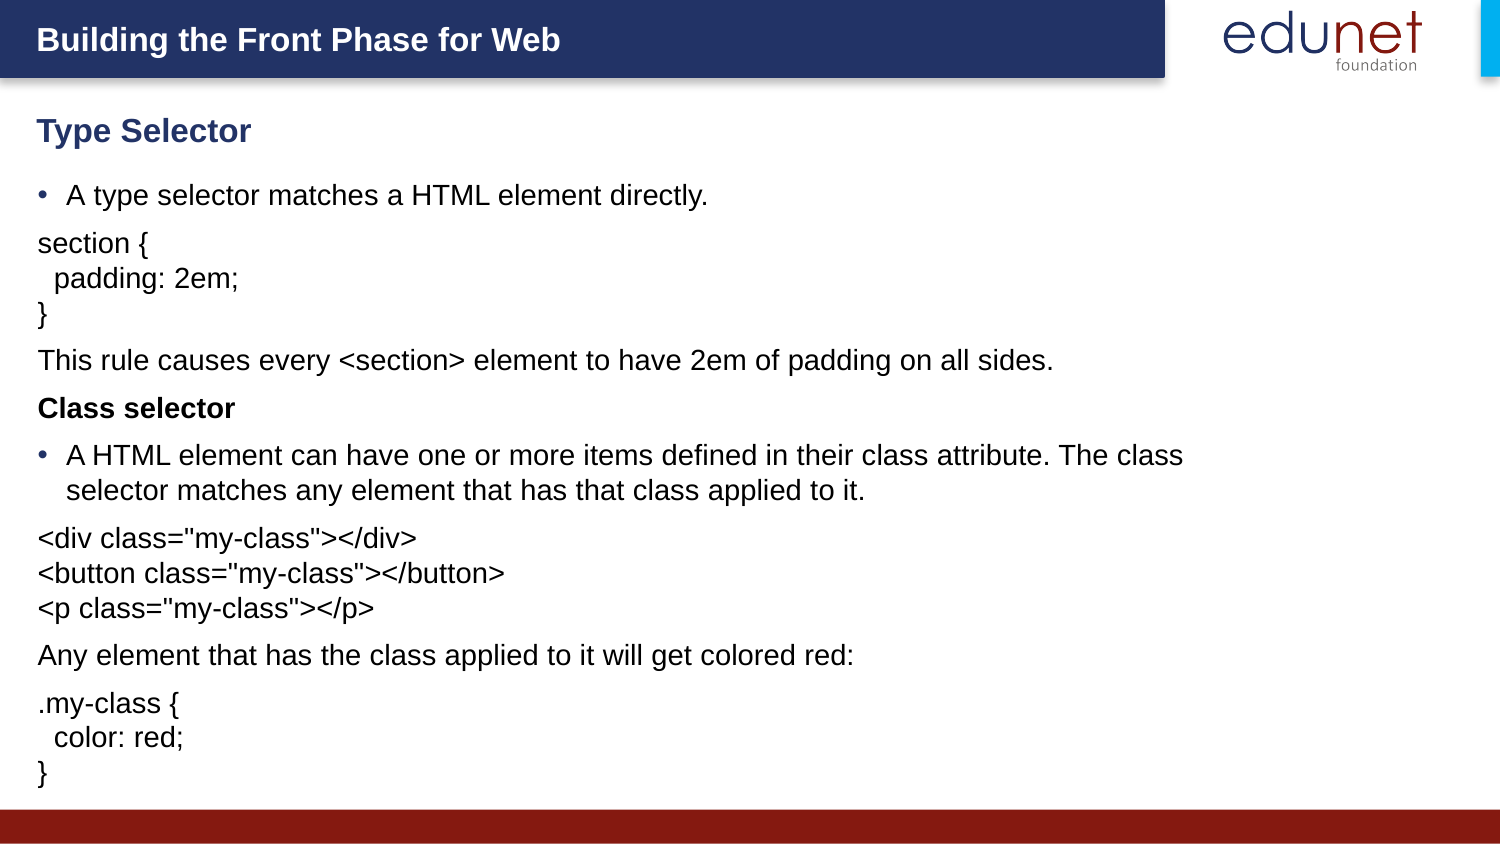

Type Selector
A type selector matches a HTML element directly.
section {
  padding: 2em;
}
This rule causes every <section> element to have 2em of padding on all sides.
Class selector
A HTML element can have one or more items defined in their class attribute. The class selector matches any element that has that class applied to it.
<div class="my-class"></div>
<button class="my-class"></button>
<p class="my-class"></p>
Any element that has the class applied to it will get colored red:
.my-class {
  color: red;
}